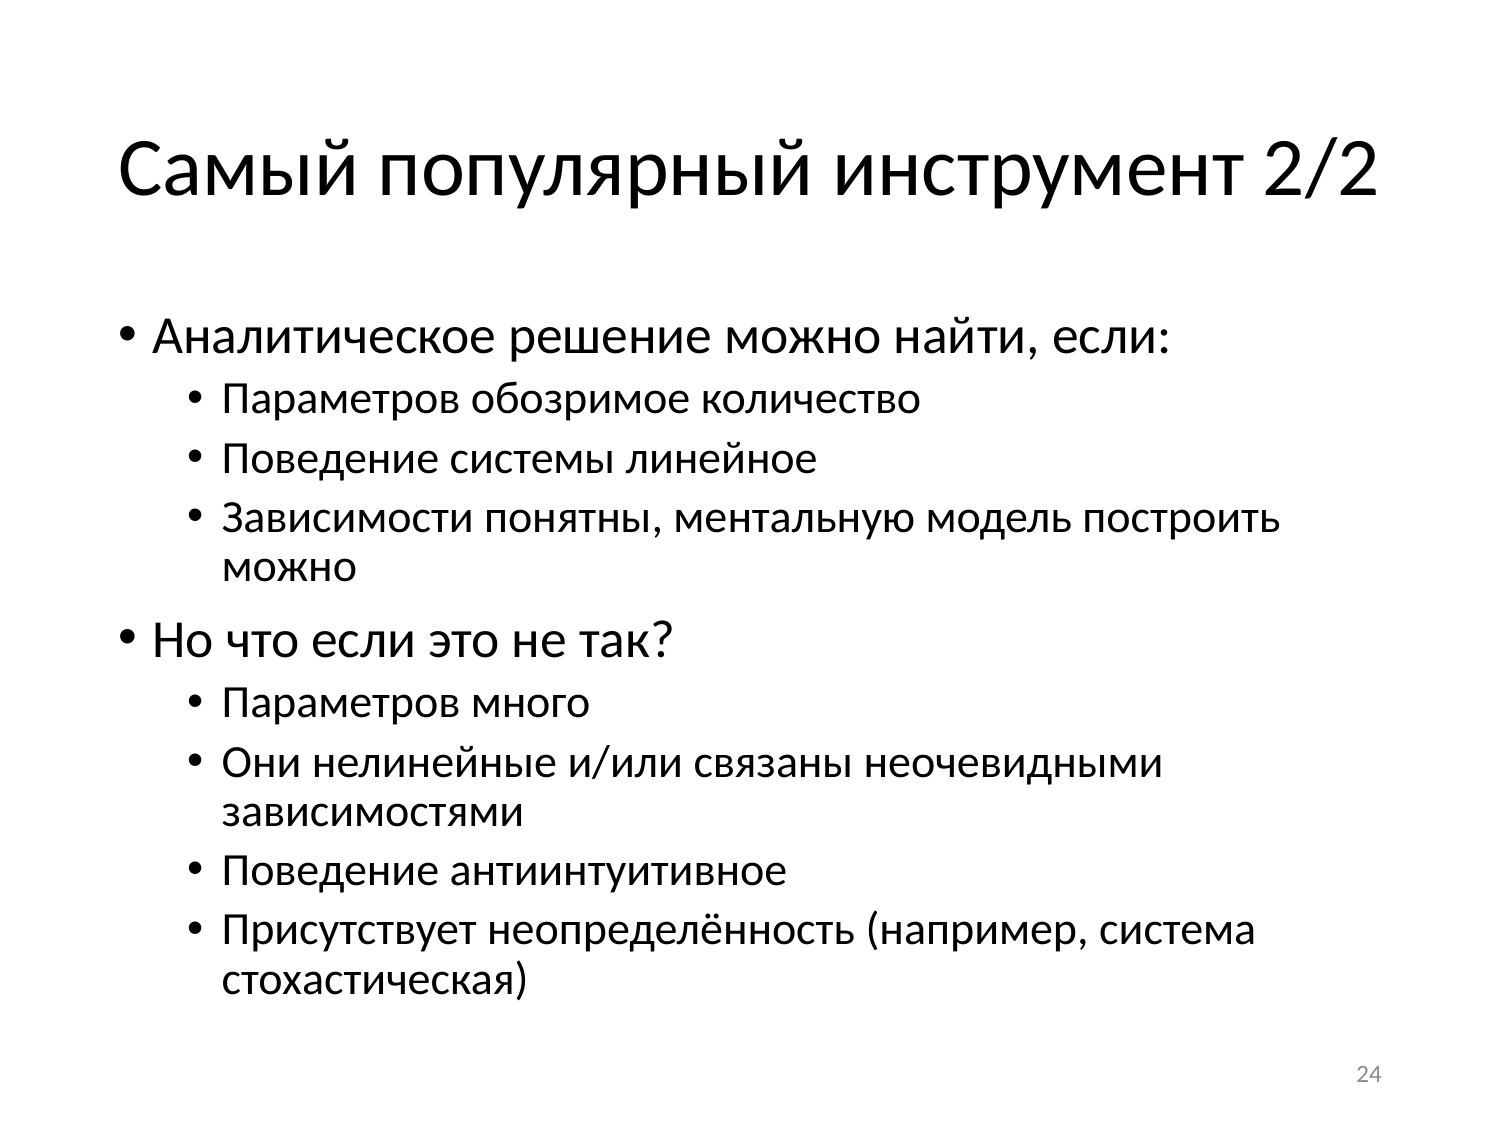

# Самый популярный инструмент 2/2
Аналитическое решение можно найти, если:
Параметров обозримое количество
Поведение системы линейное
Зависимости понятны, ментальную модель построить можно
Но что если это не так?
Параметров много
Они нелинейные и/или связаны неочевидными зависимостями
Поведение антиинтуитивное
Присутствует неопределённость (например, система стохастическая)
24